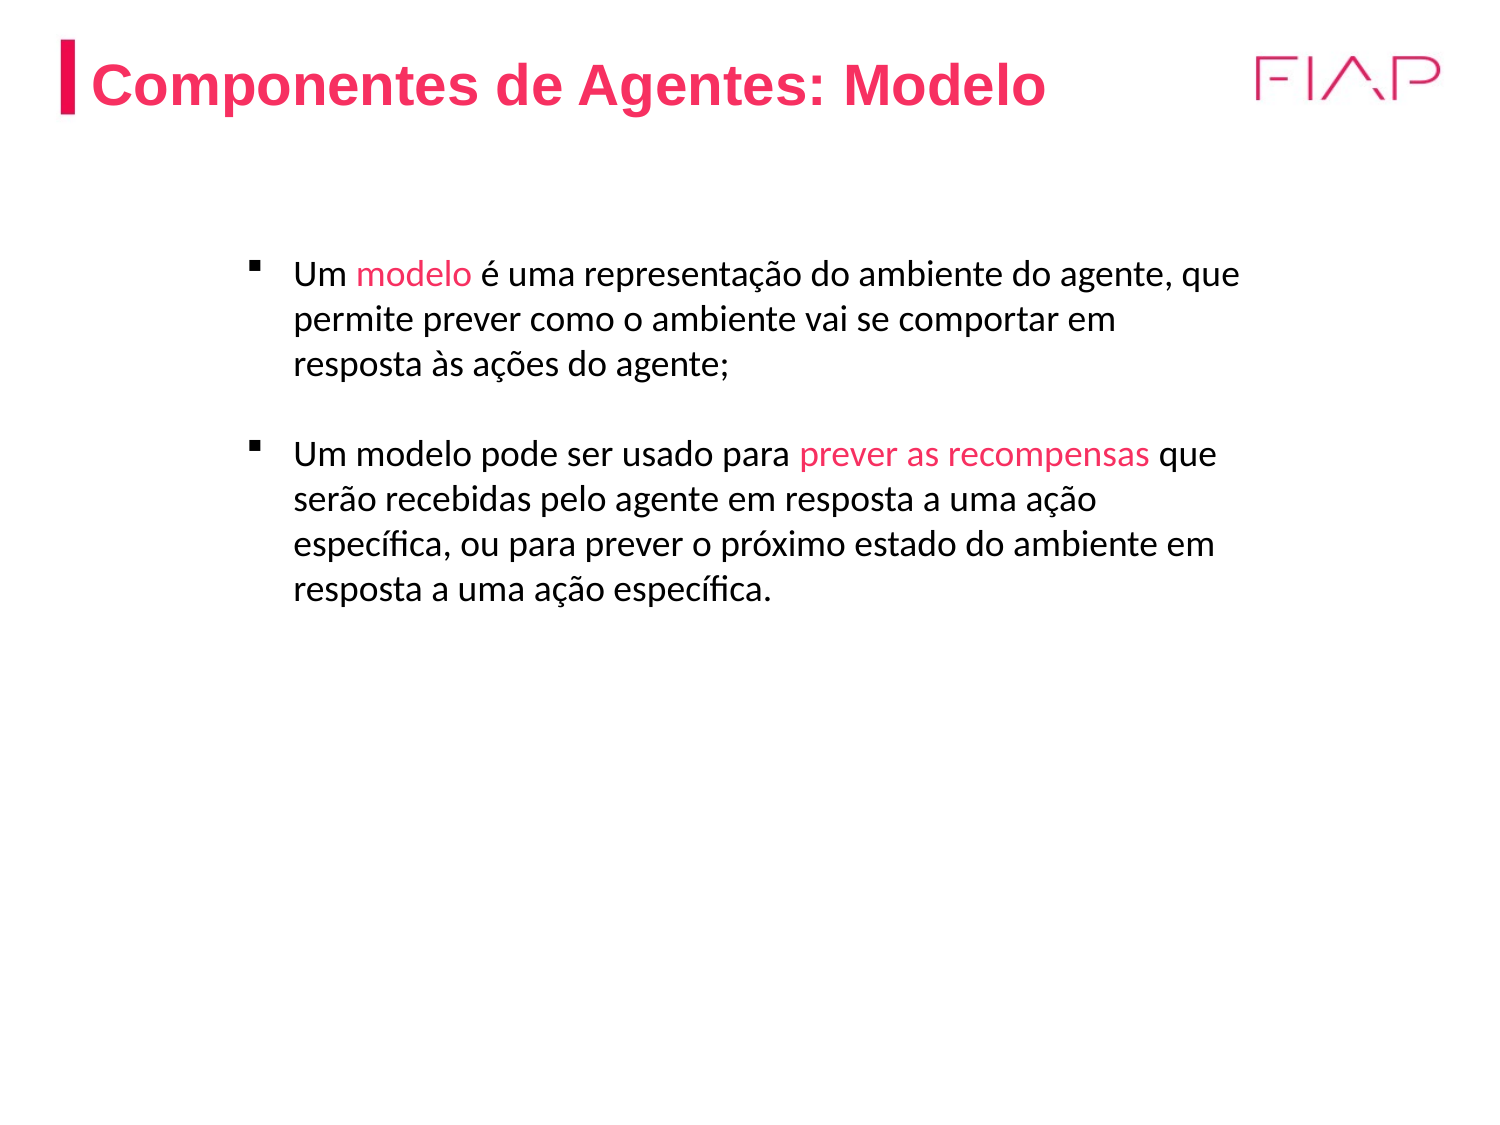

# Componentes de Agentes: Modelo

Um modelo é uma representação do ambiente do agente, que permite prever como o ambiente vai se comportar em resposta às ações do agente;

Um modelo pode ser usado para prever as recompensas que serão recebidas pelo agente em resposta a uma ação específica, ou para prever o próximo estado do ambiente em resposta a uma ação específica.